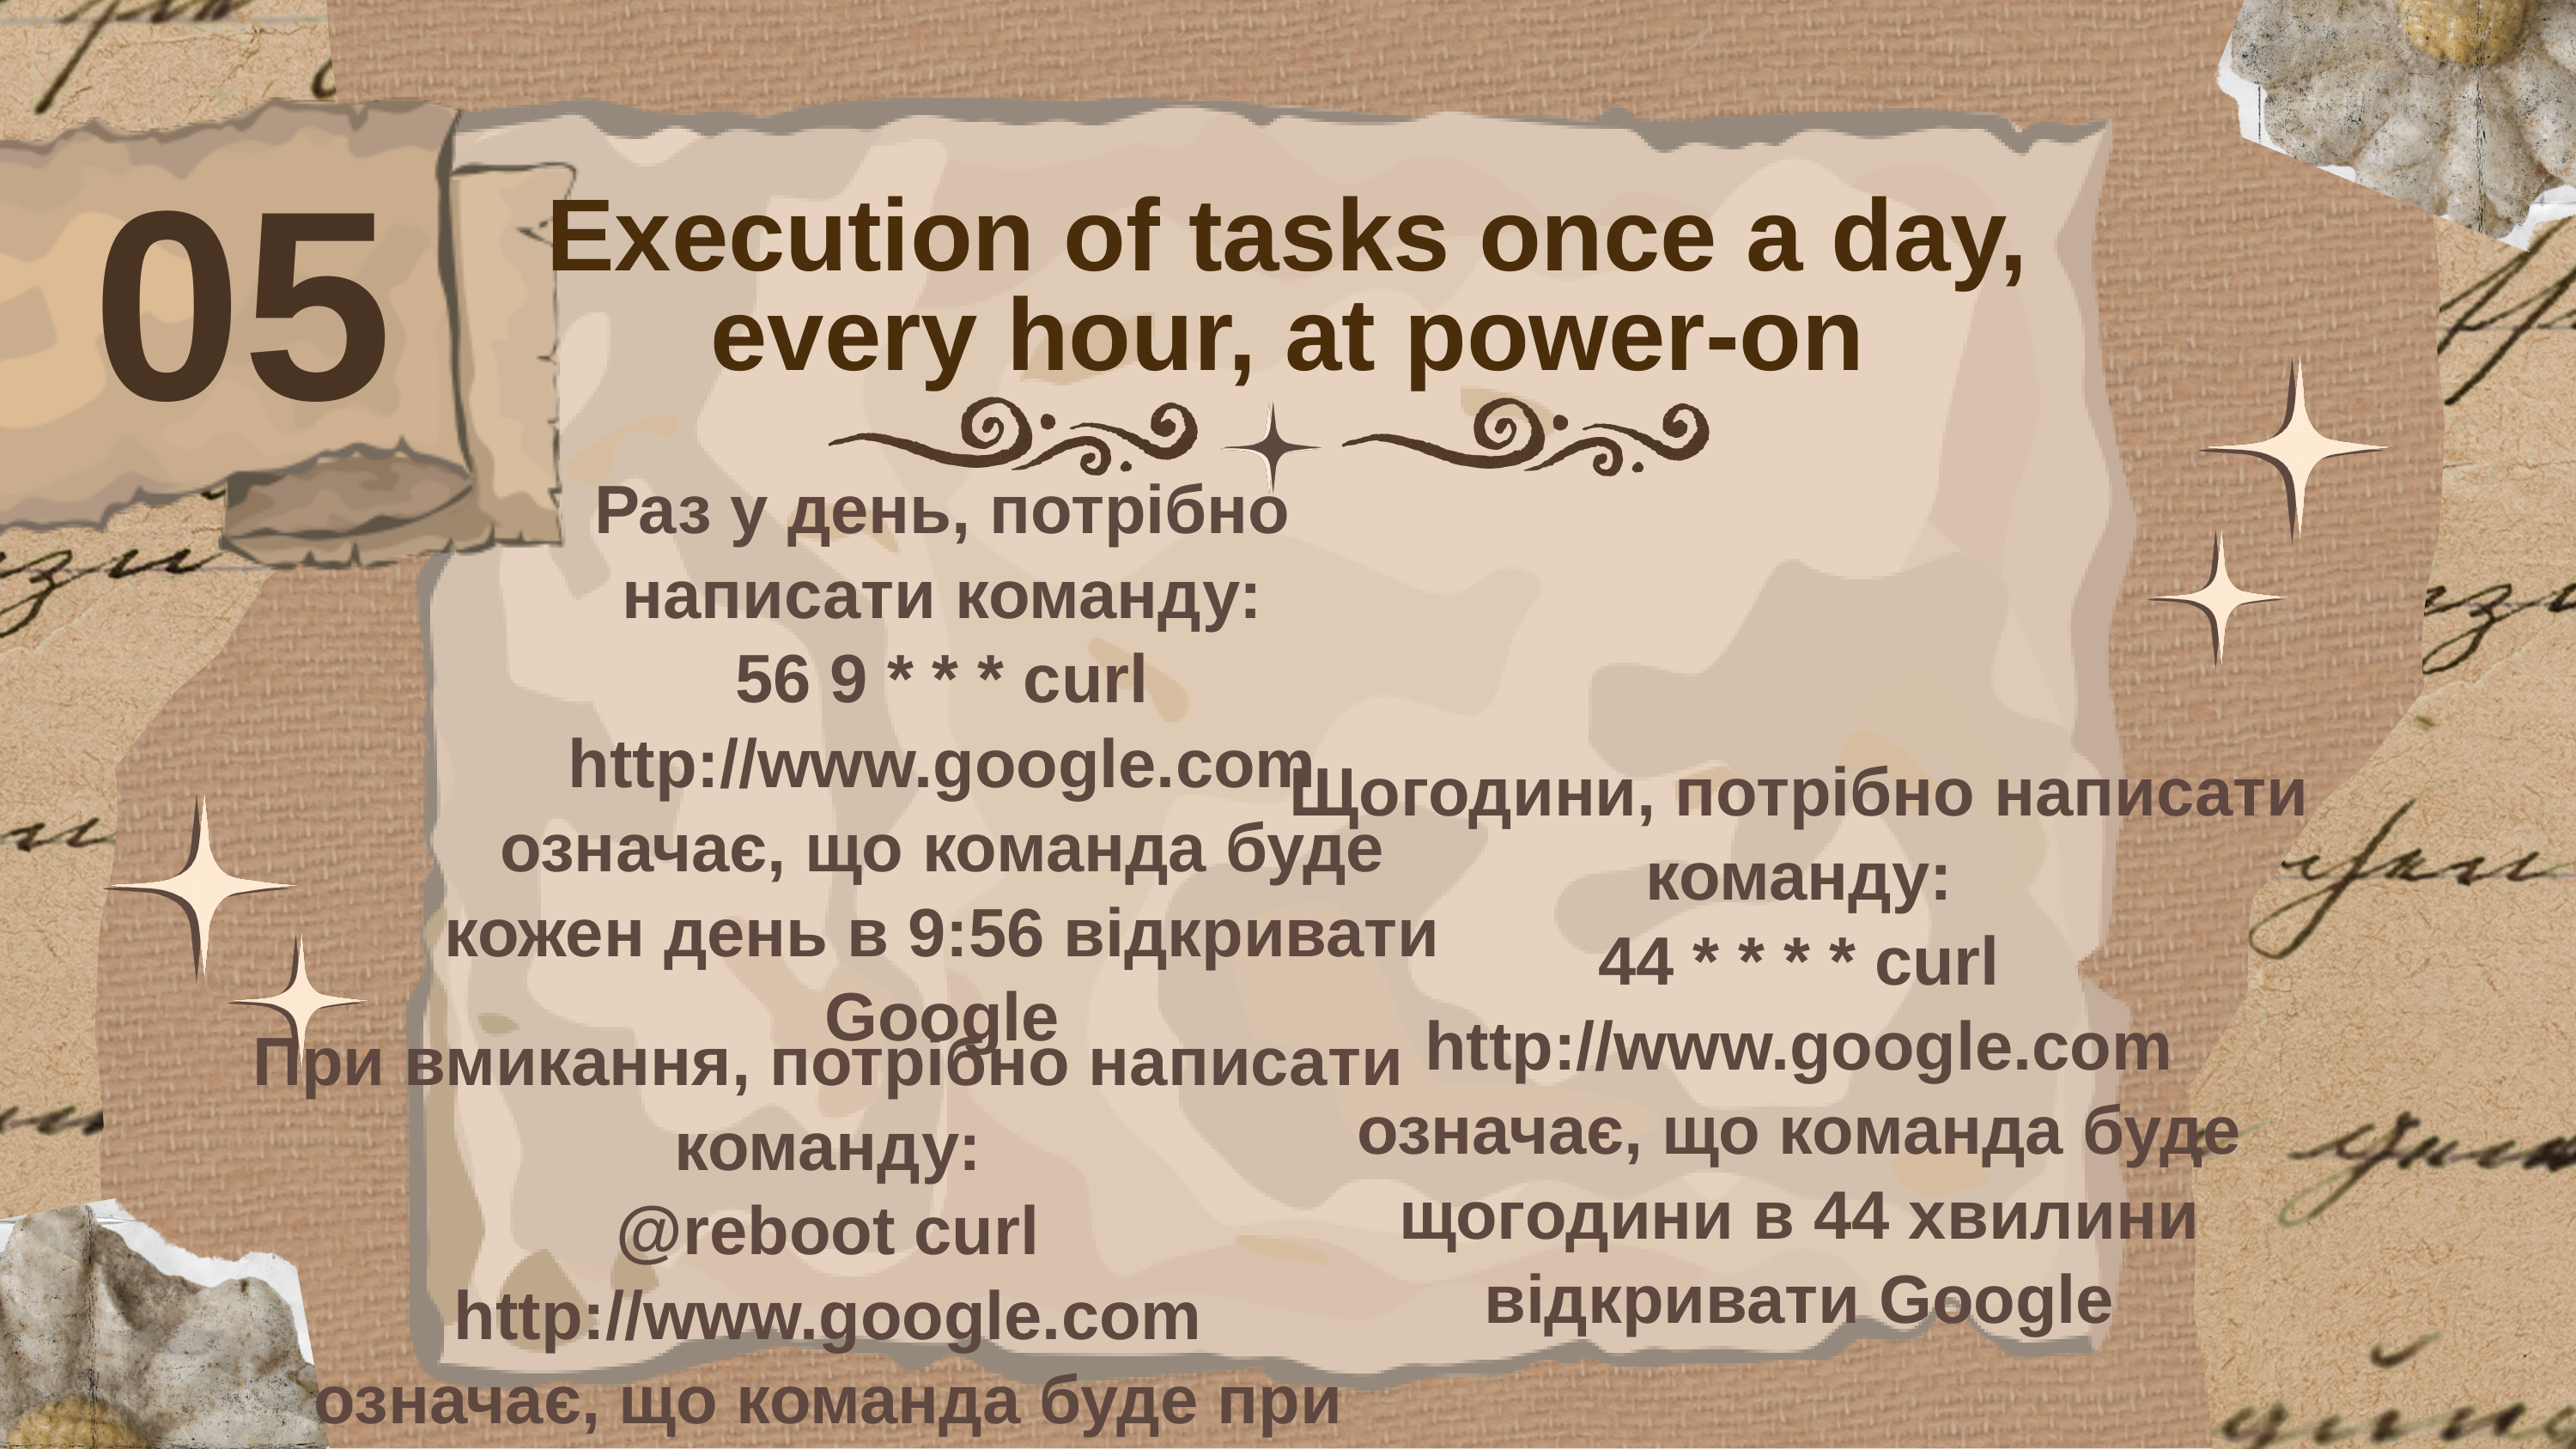

05
Execution of tasks once a day, every hour, at power-on

Раз у день, потрібно написати команду:
56 9 * * * curl http://www.google.com
означає, що команда буде кожен день в 9:56 відкривати Google

Щогодини, потрібно написати команду:
44 * * * * curl http://www.google.com
означає, що команда буде щогодини в 44 хвилини відкривати Google

При вмикання, потрібно написати команду:
@reboot curl http://www.google.com
означає, що команда буде при вмиканні комп’ютера відкривати Google